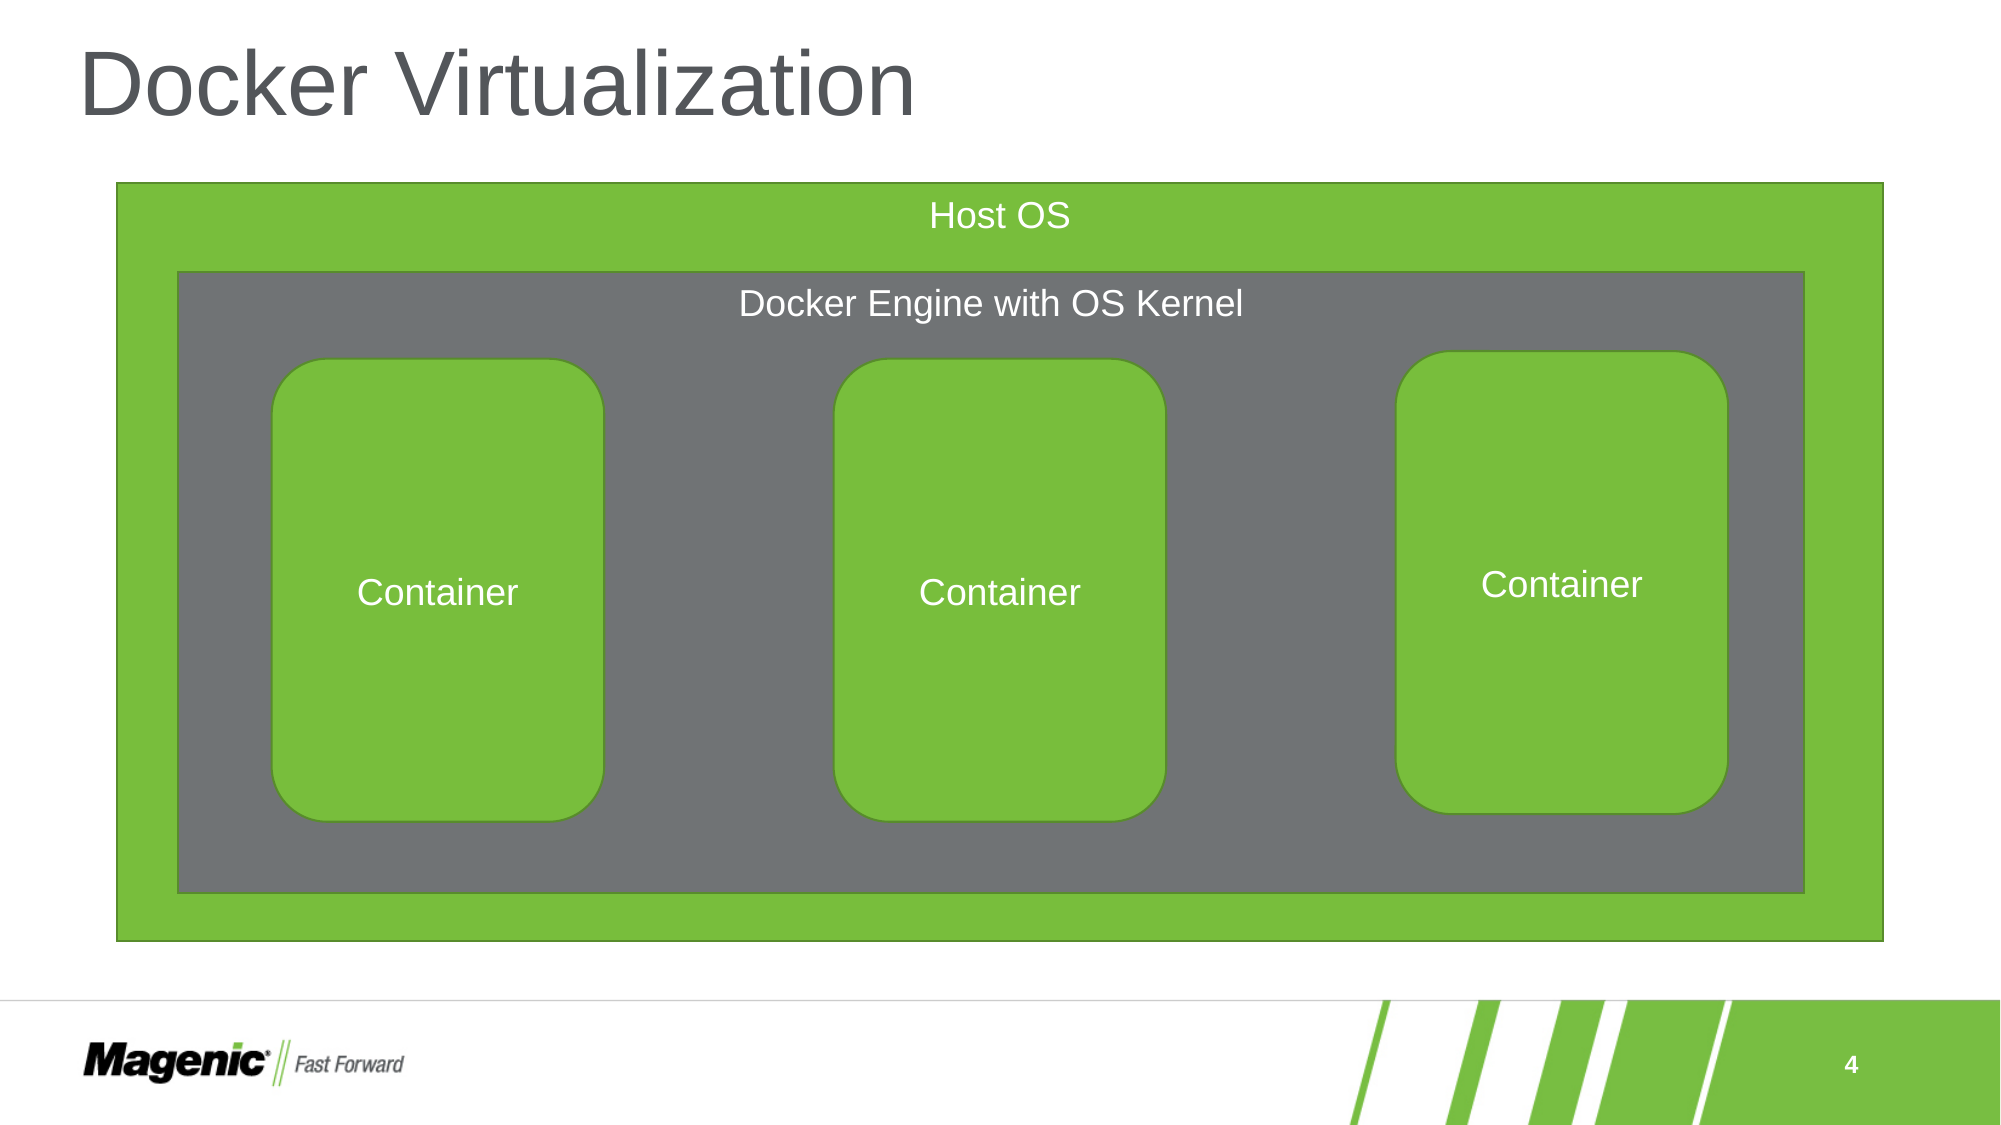

# Docker Virtualization
Host OS
Docker Engine with OS Kernel
Container
Container
Container